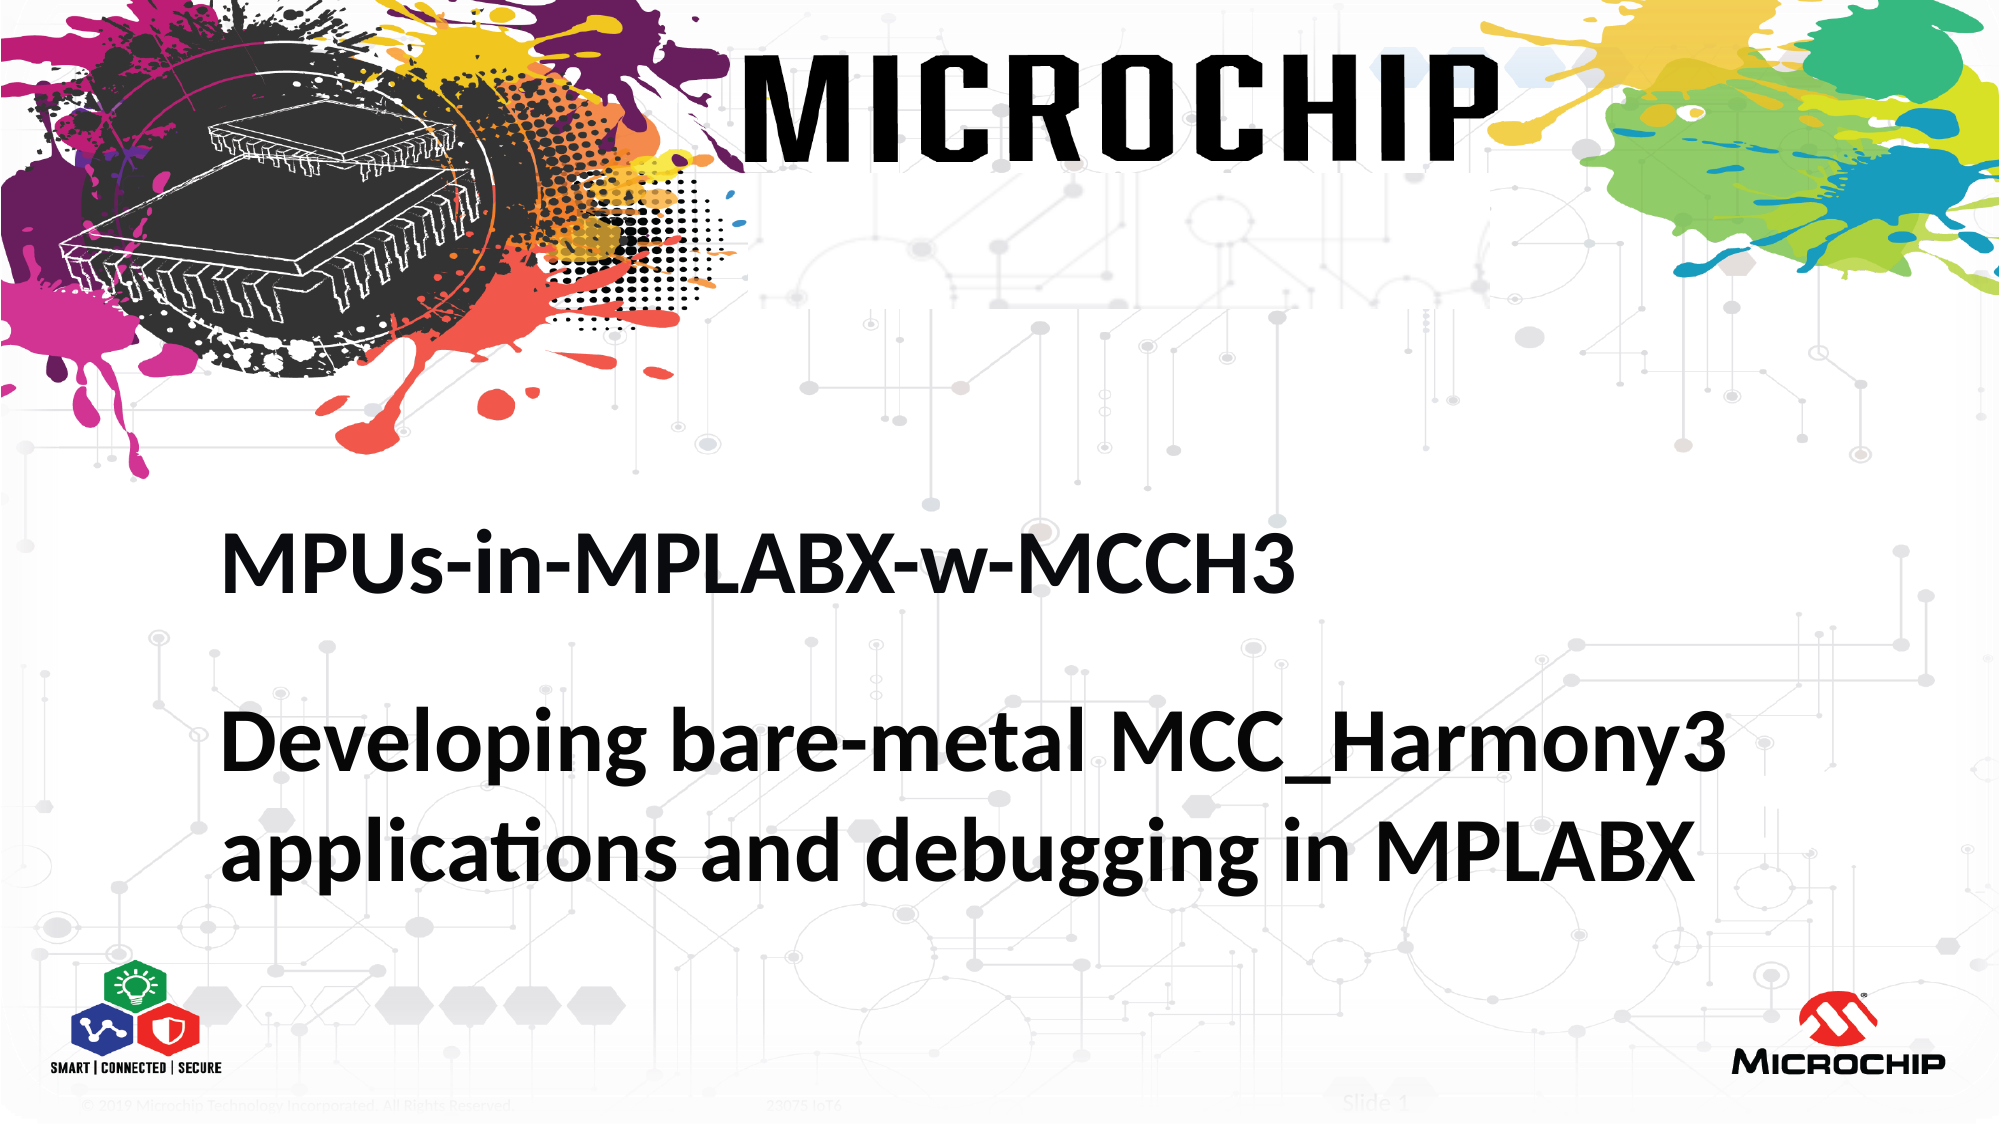

# MPUs-in-MPLABX-w-MCCH3
Developing bare-metal MCC_Harmony3 applications and debugging in MPLABX